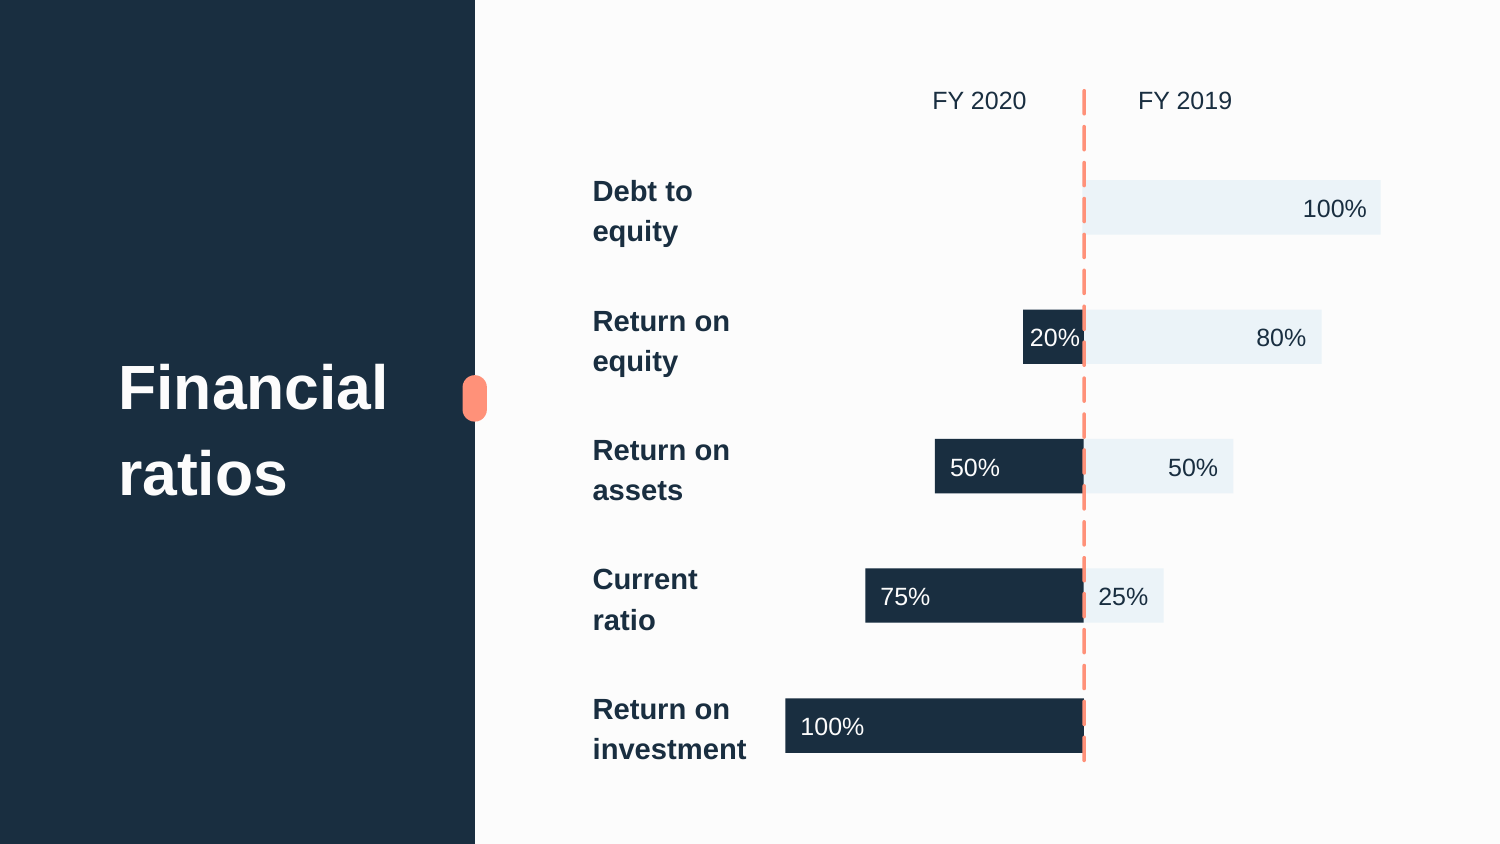

FY 2020
FY 2019

Debt to equity
100%

# Financial ratios
Return on equity
20%
80%

Return on assets
50%
50%

Current ratio
75%
25%

Return on investment
100%